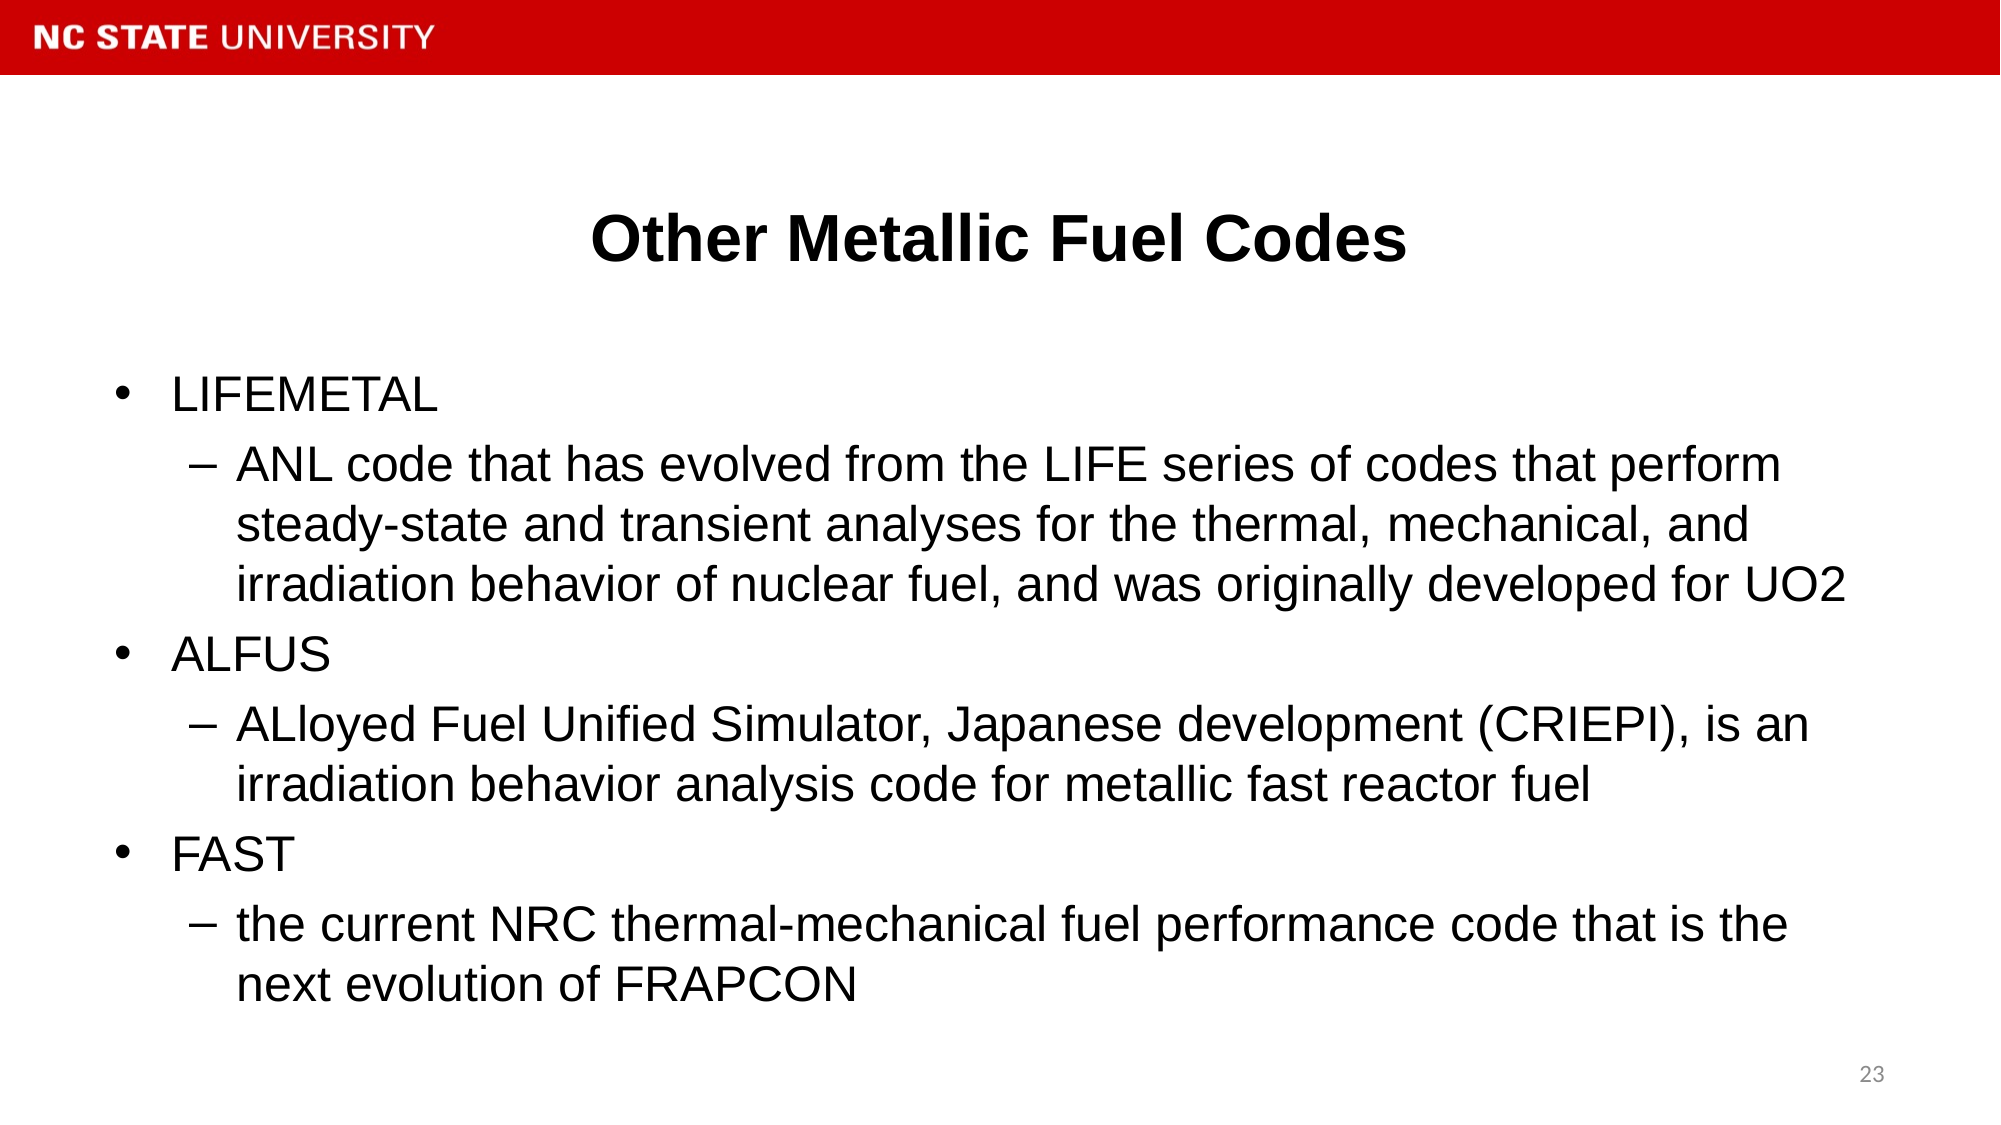

# Other Metallic Fuel Codes
LIFEMETAL
ANL code that has evolved from the LIFE series of codes that perform steady-state and transient analyses for the thermal, mechanical, and irradiation behavior of nuclear fuel, and was originally developed for UO2
ALFUS
ALloyed Fuel Unified Simulator, Japanese development (CRIEPI), is an irradiation behavior analysis code for metallic fast reactor fuel
FAST
the current NRC thermal-mechanical fuel performance code that is the next evolution of FRAPCON

23